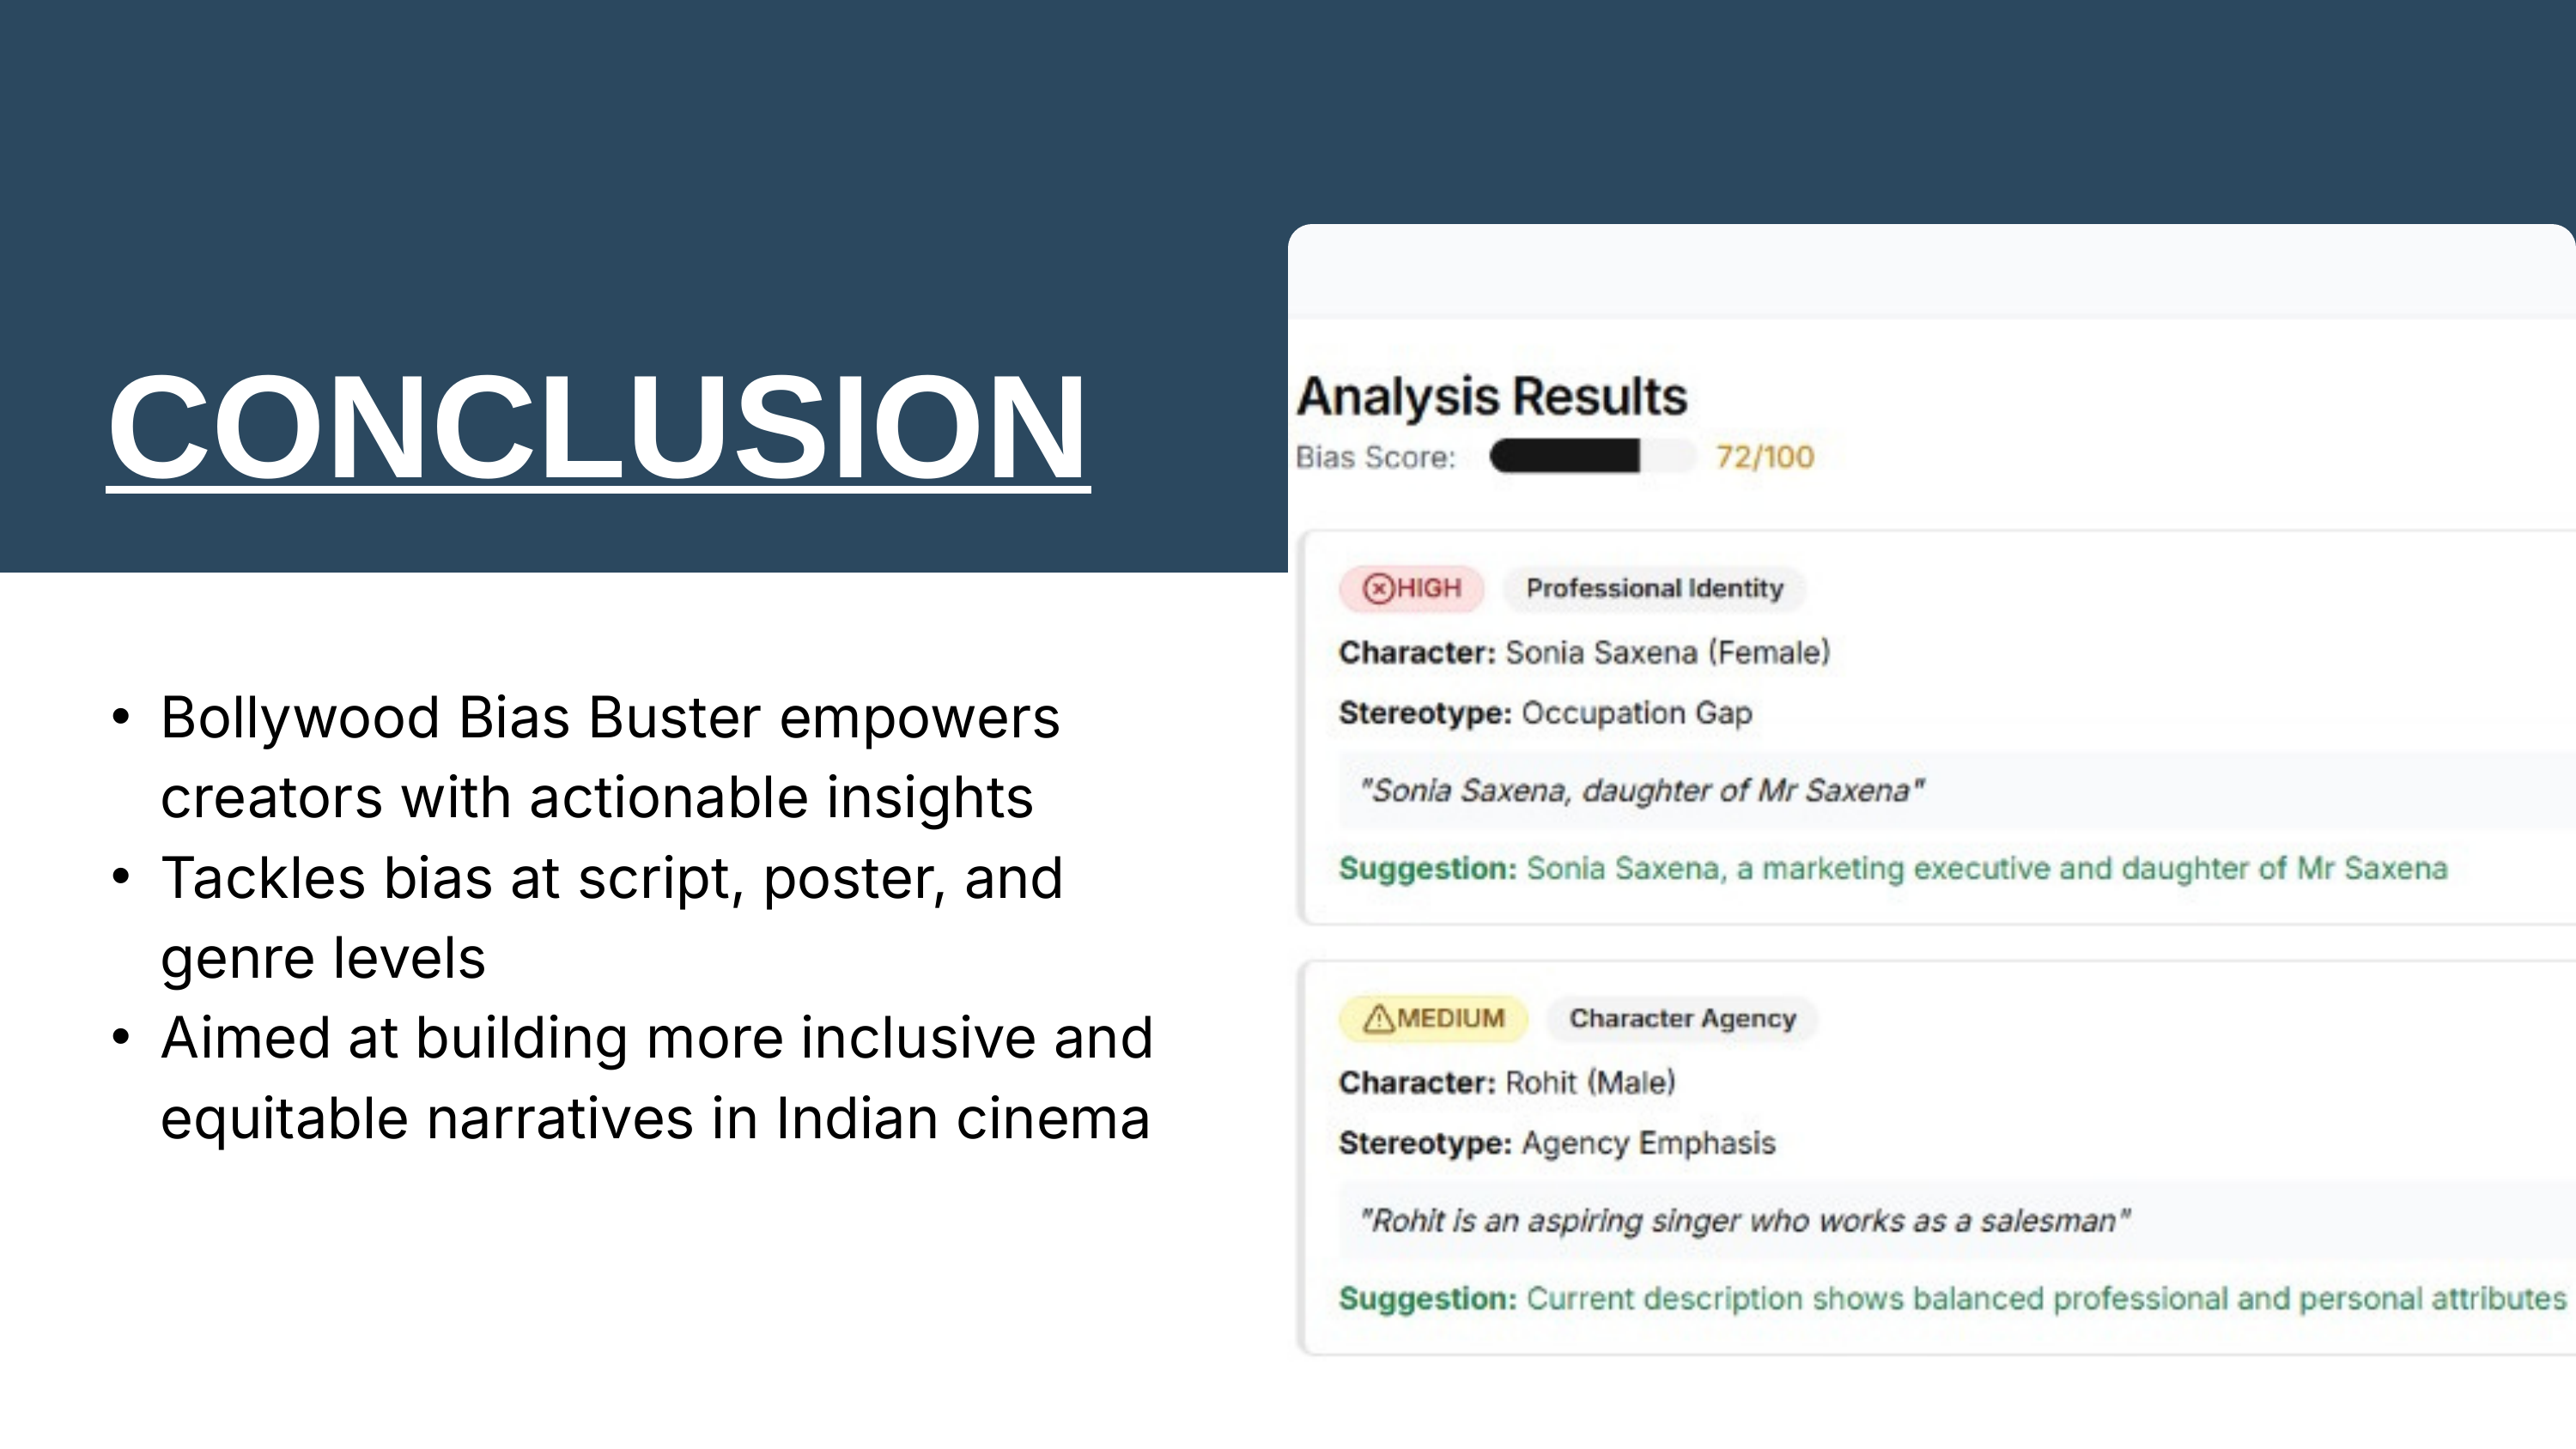

CONCLUSION
Bollywood Bias Buster empowers creators with actionable insights
Tackles bias at script, poster, and genre levels
Aimed at building more inclusive and equitable narratives in Indian cinema